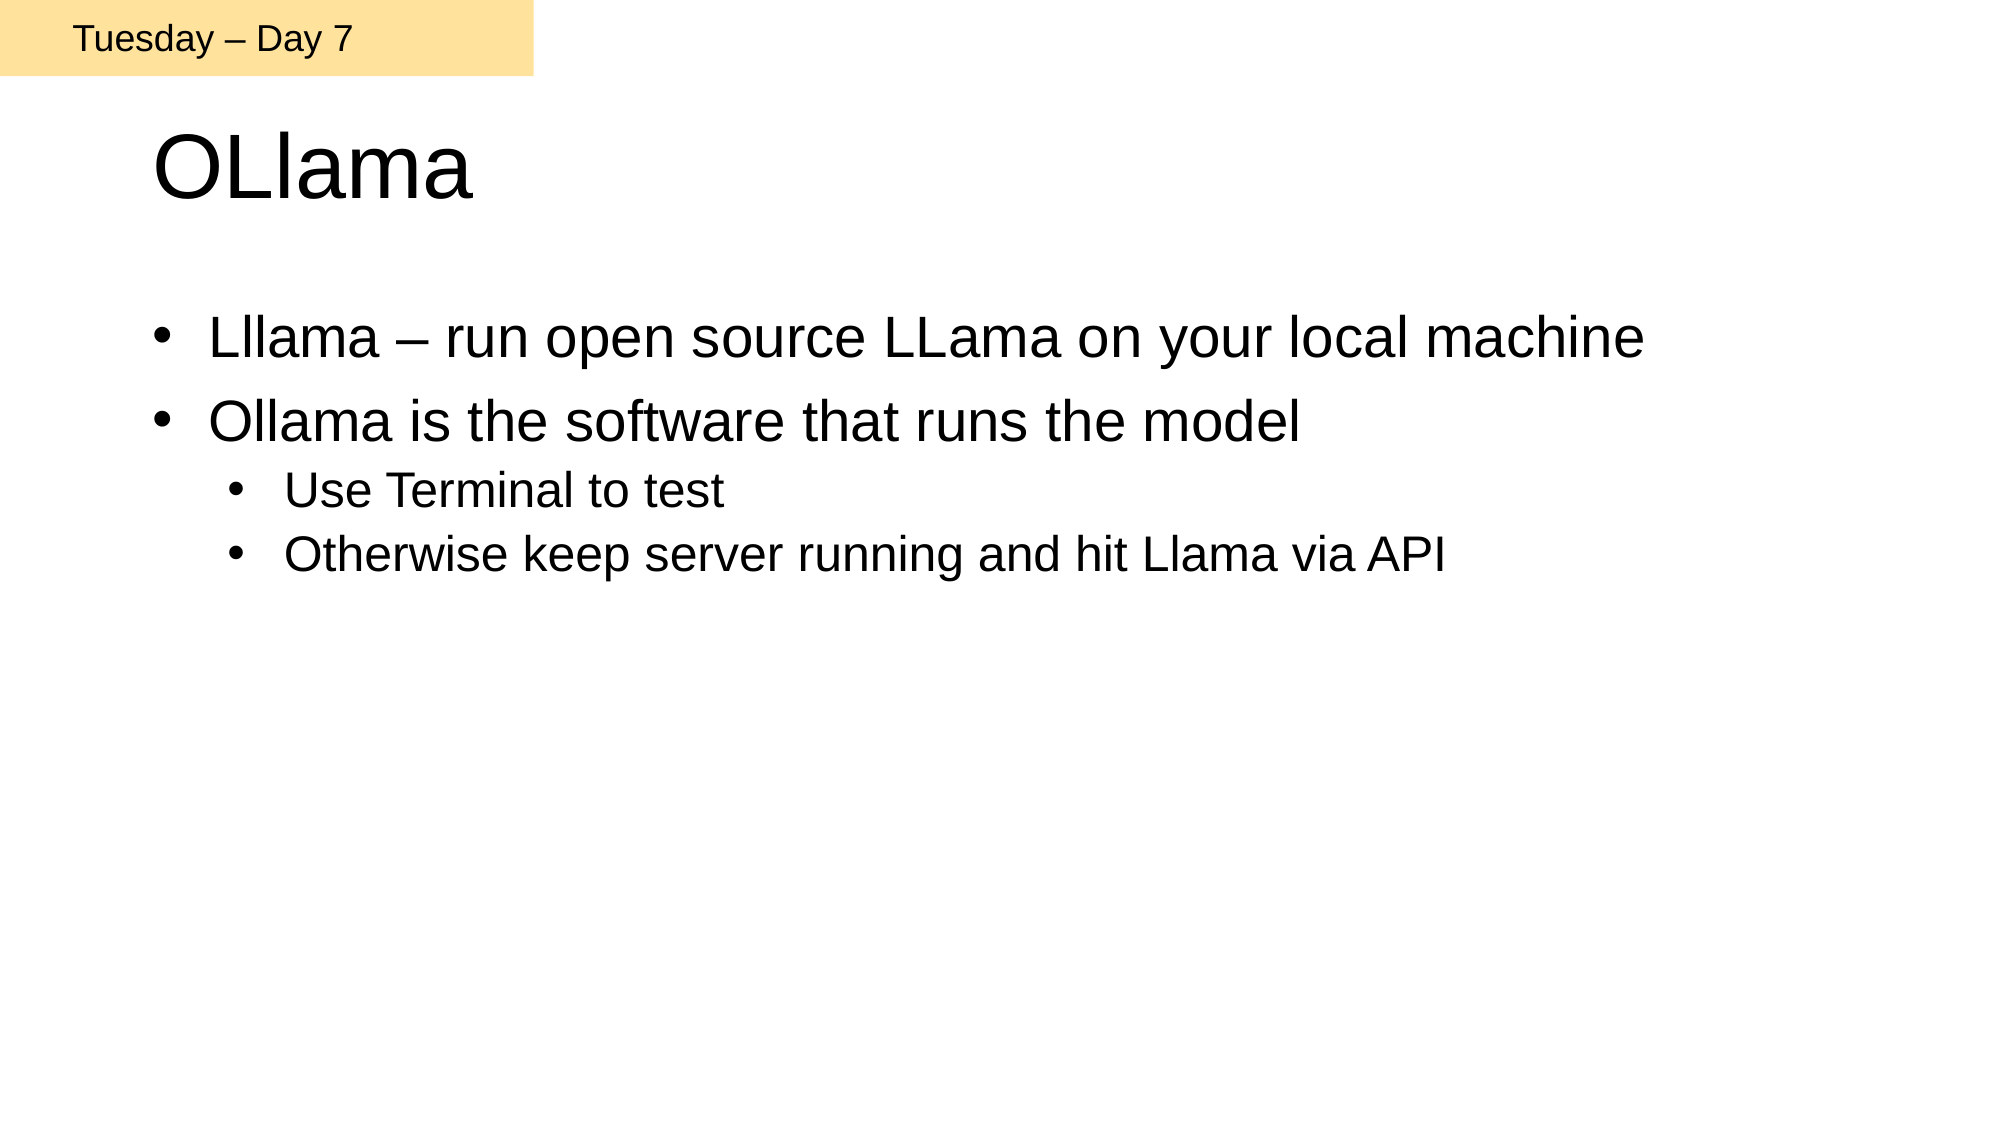

Tuesday – Day 7
# OLlama
Lllama – run open source LLama on your local machine
Ollama is the software that runs the model
Use Terminal to test
Otherwise keep server running and hit Llama via API